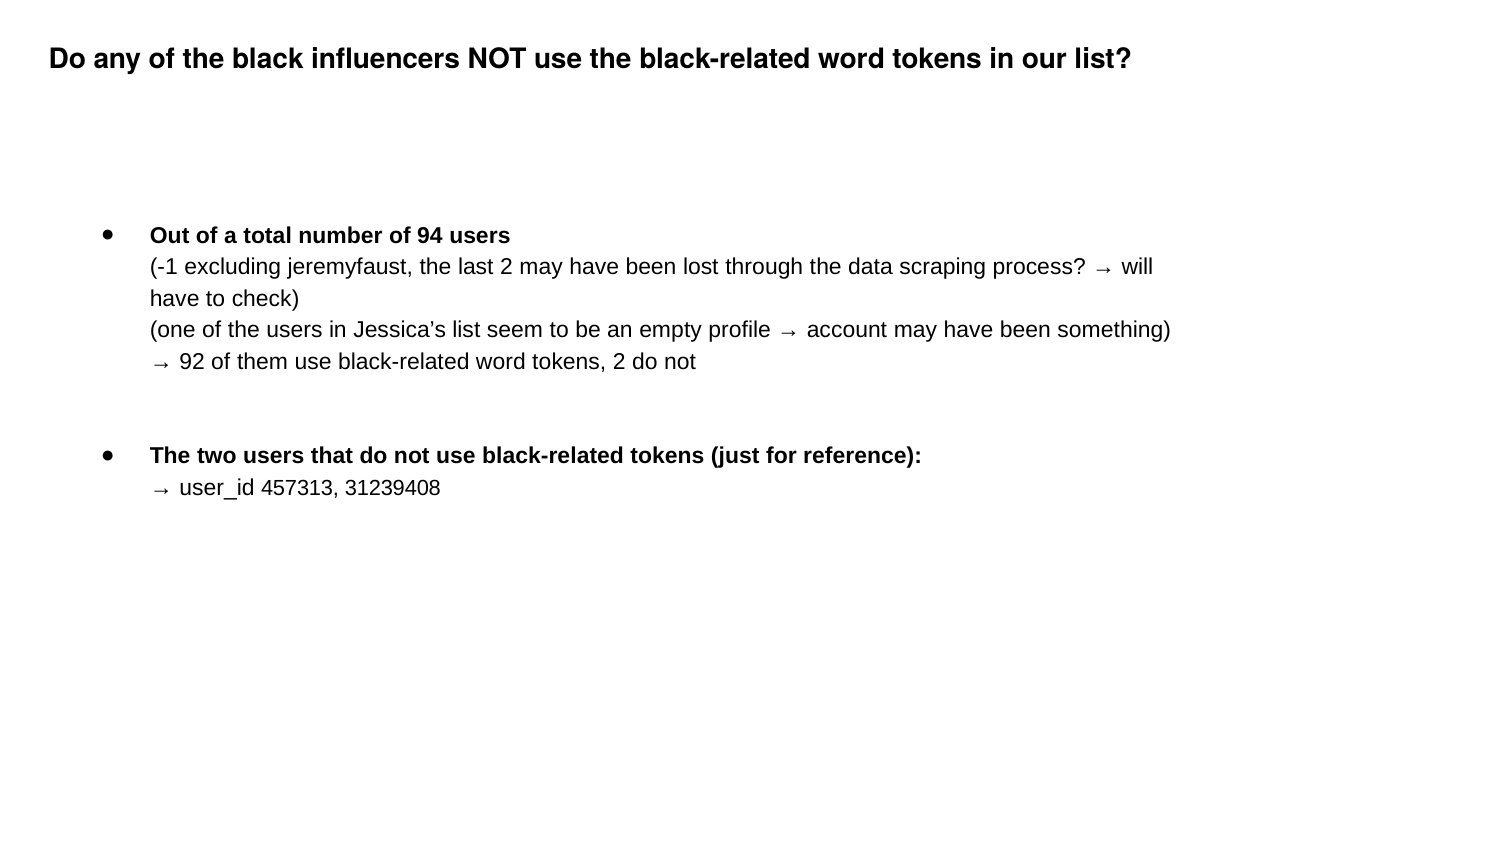

Do any of the black influencers NOT use the black-related word tokens in our list?
Out of a total number of 94 users
(-1 excluding jeremyfaust, the last 2 may have been lost through the data scraping process? → will have to check)
(one of the users in Jessica’s list seem to be an empty profile → account may have been something)
→ 92 of them use black-related word tokens, 2 do not

The two users that do not use black-related tokens (just for reference):
→ user_id 457313, 31239408